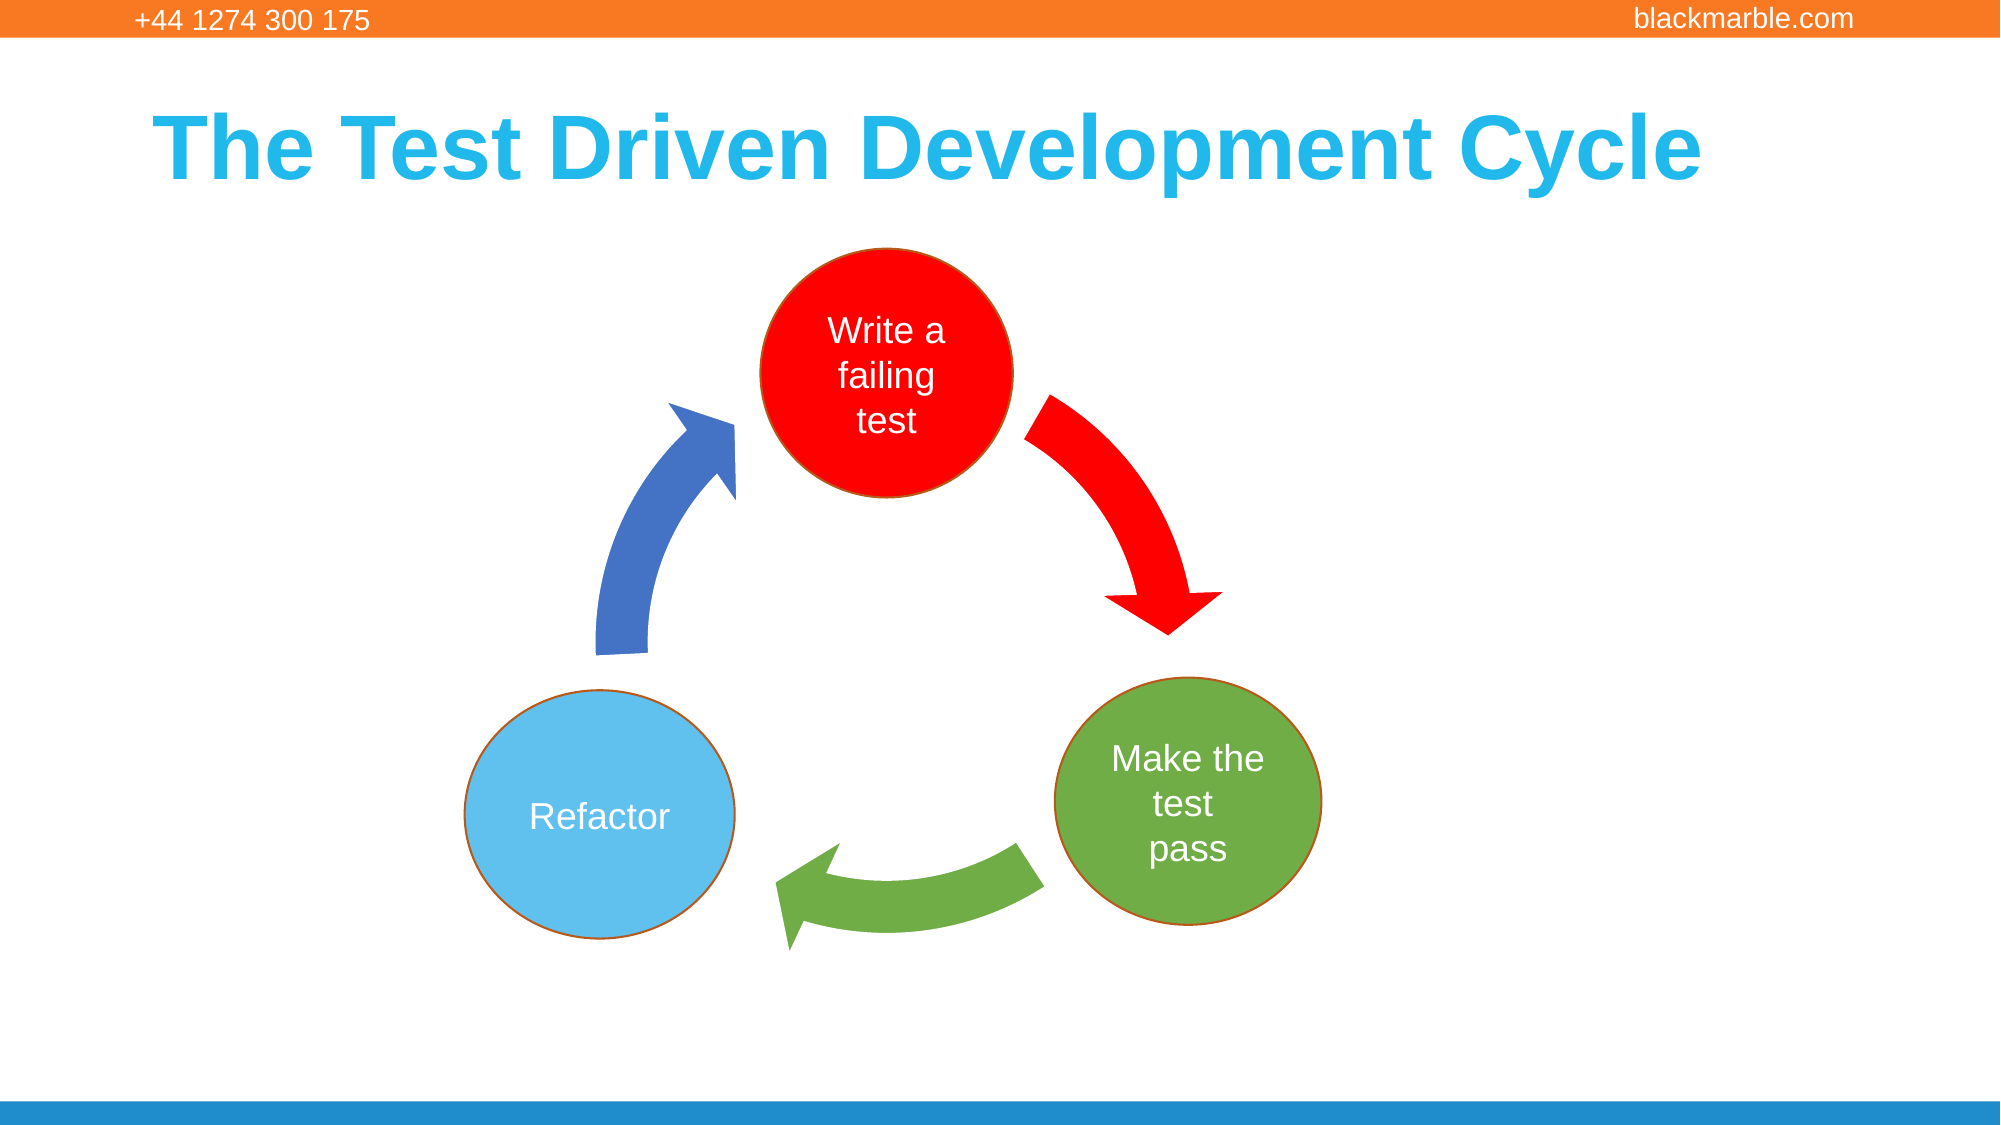

# The Test Driven Development Cycle
Write a failing test

Make the test
pass
Refactor